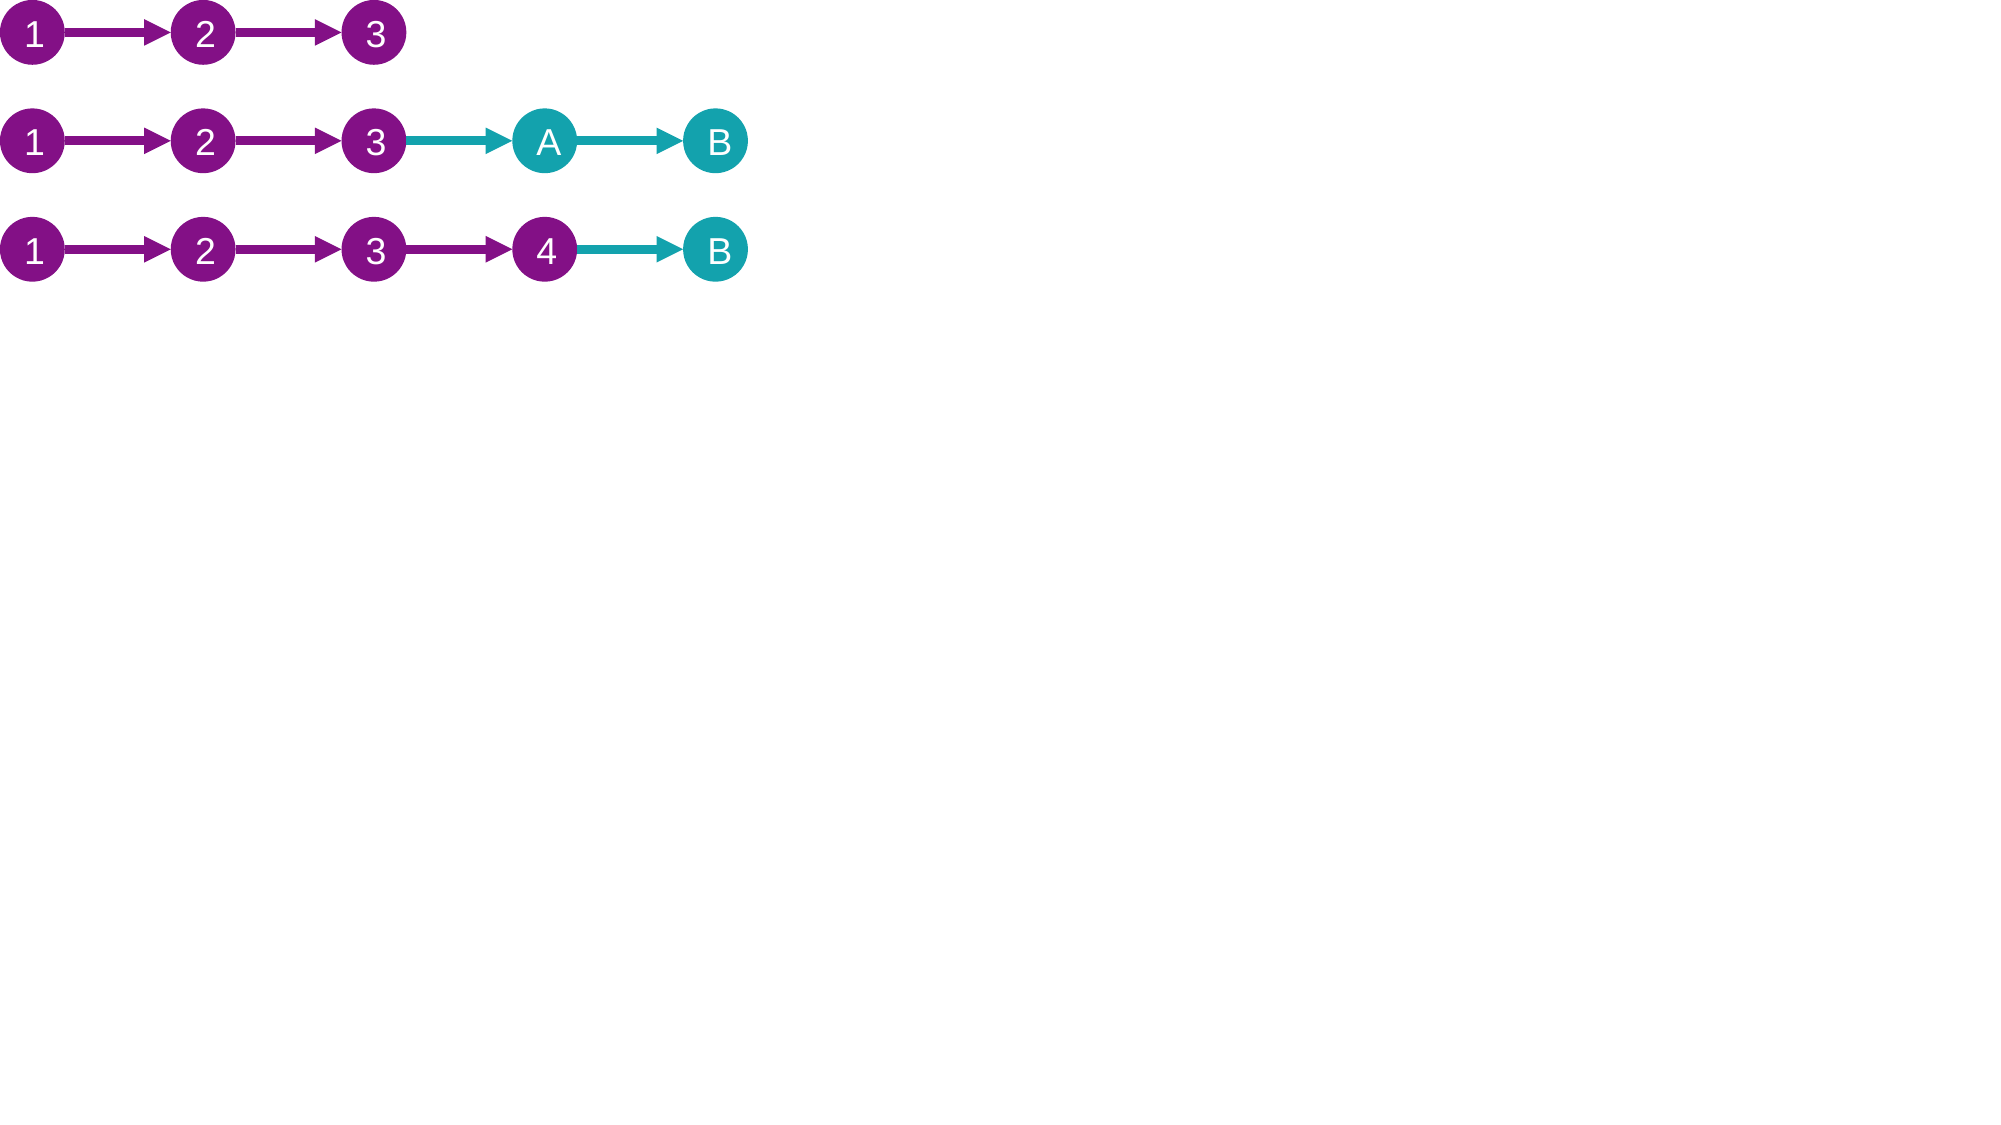

1
2
3
1
2
3
A
B
1
2
3
4
B